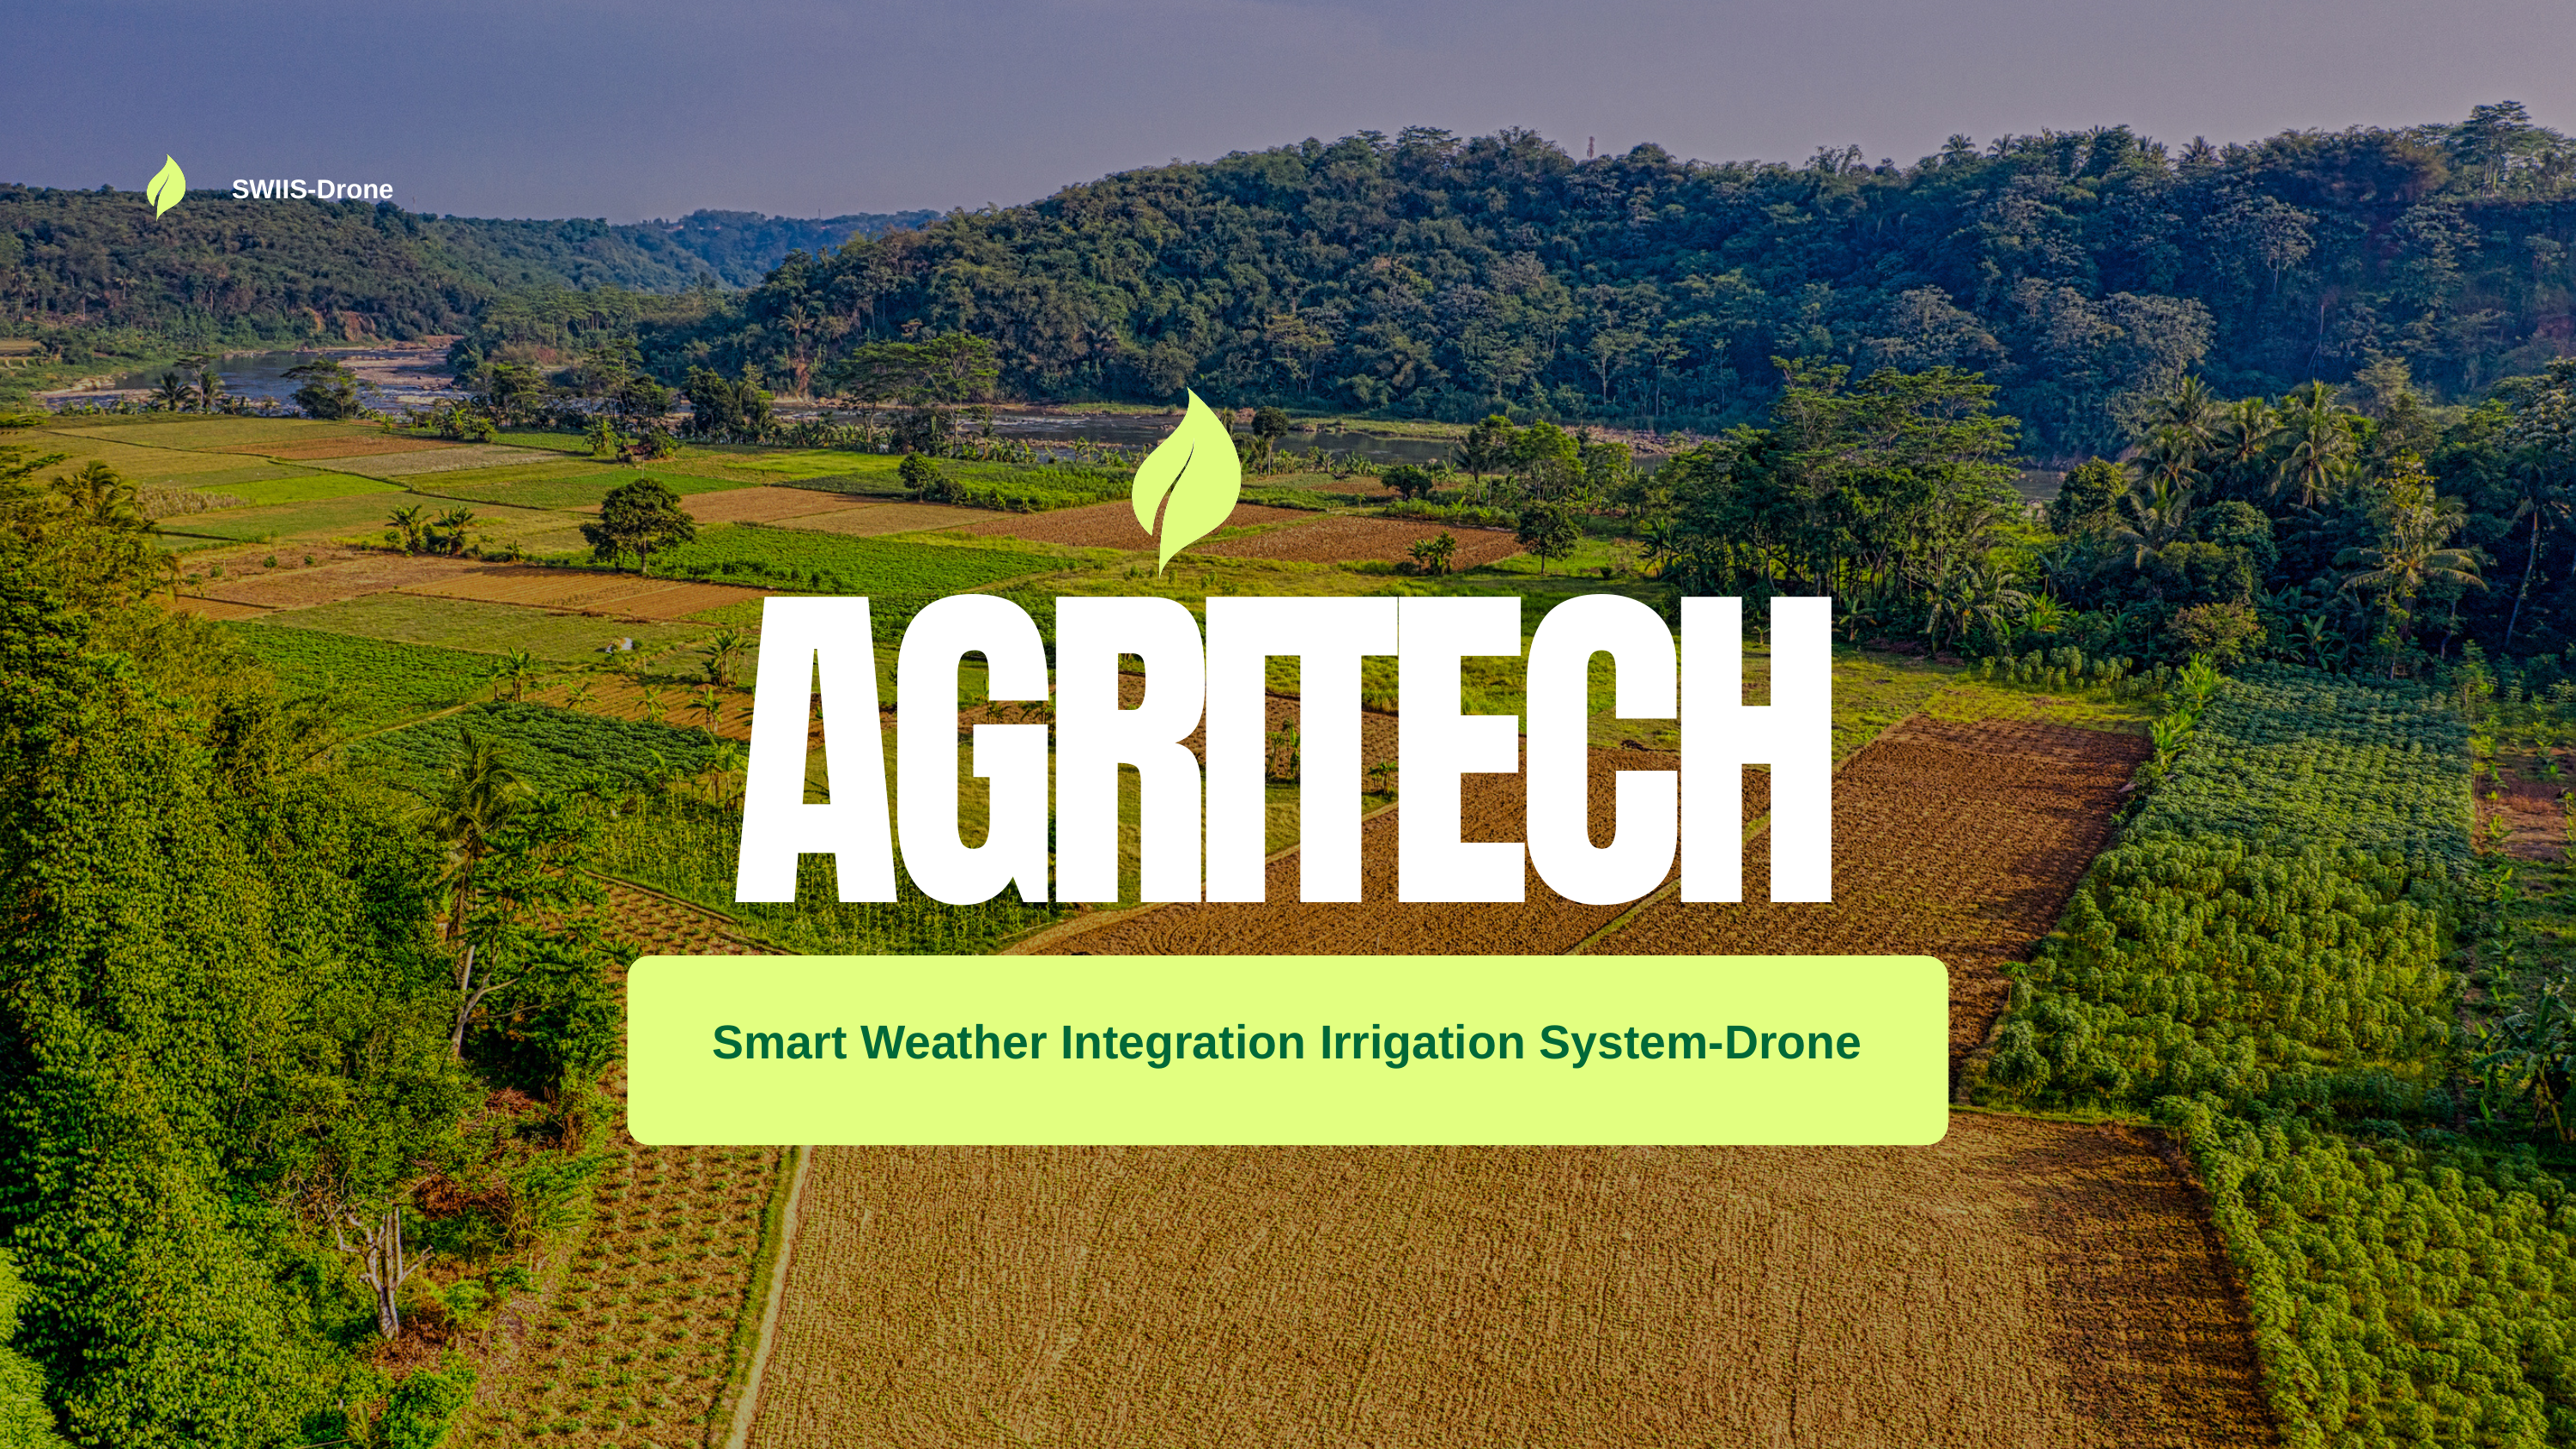

SWIIS-Drone

AGRITECH

Smart Weather Integration Irrigation System-Drone